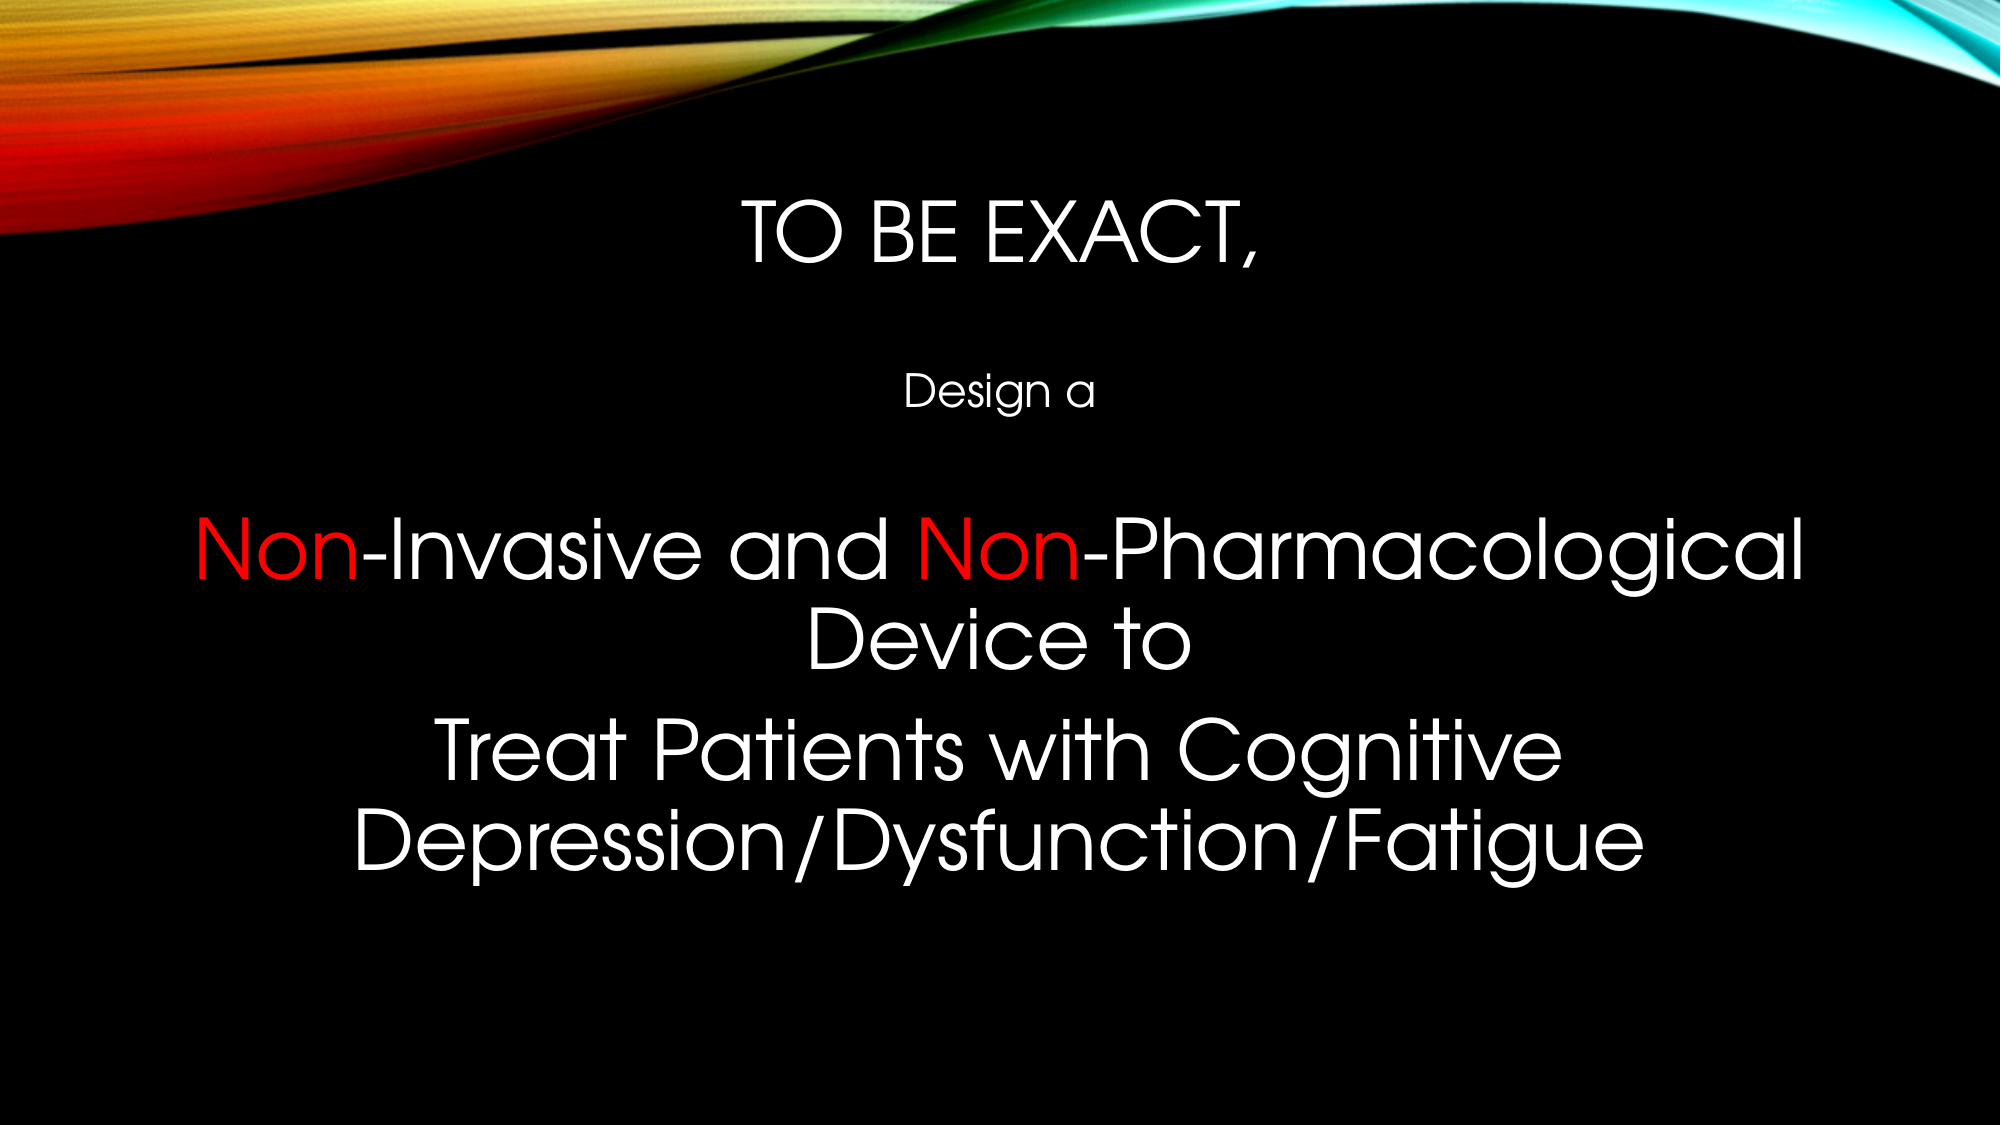

# To be Exact,
Design a

Non-Invasive and Non-Pharmacological Device to
Treat Patients with Cognitive Depression/Dysfunction/Fatigue